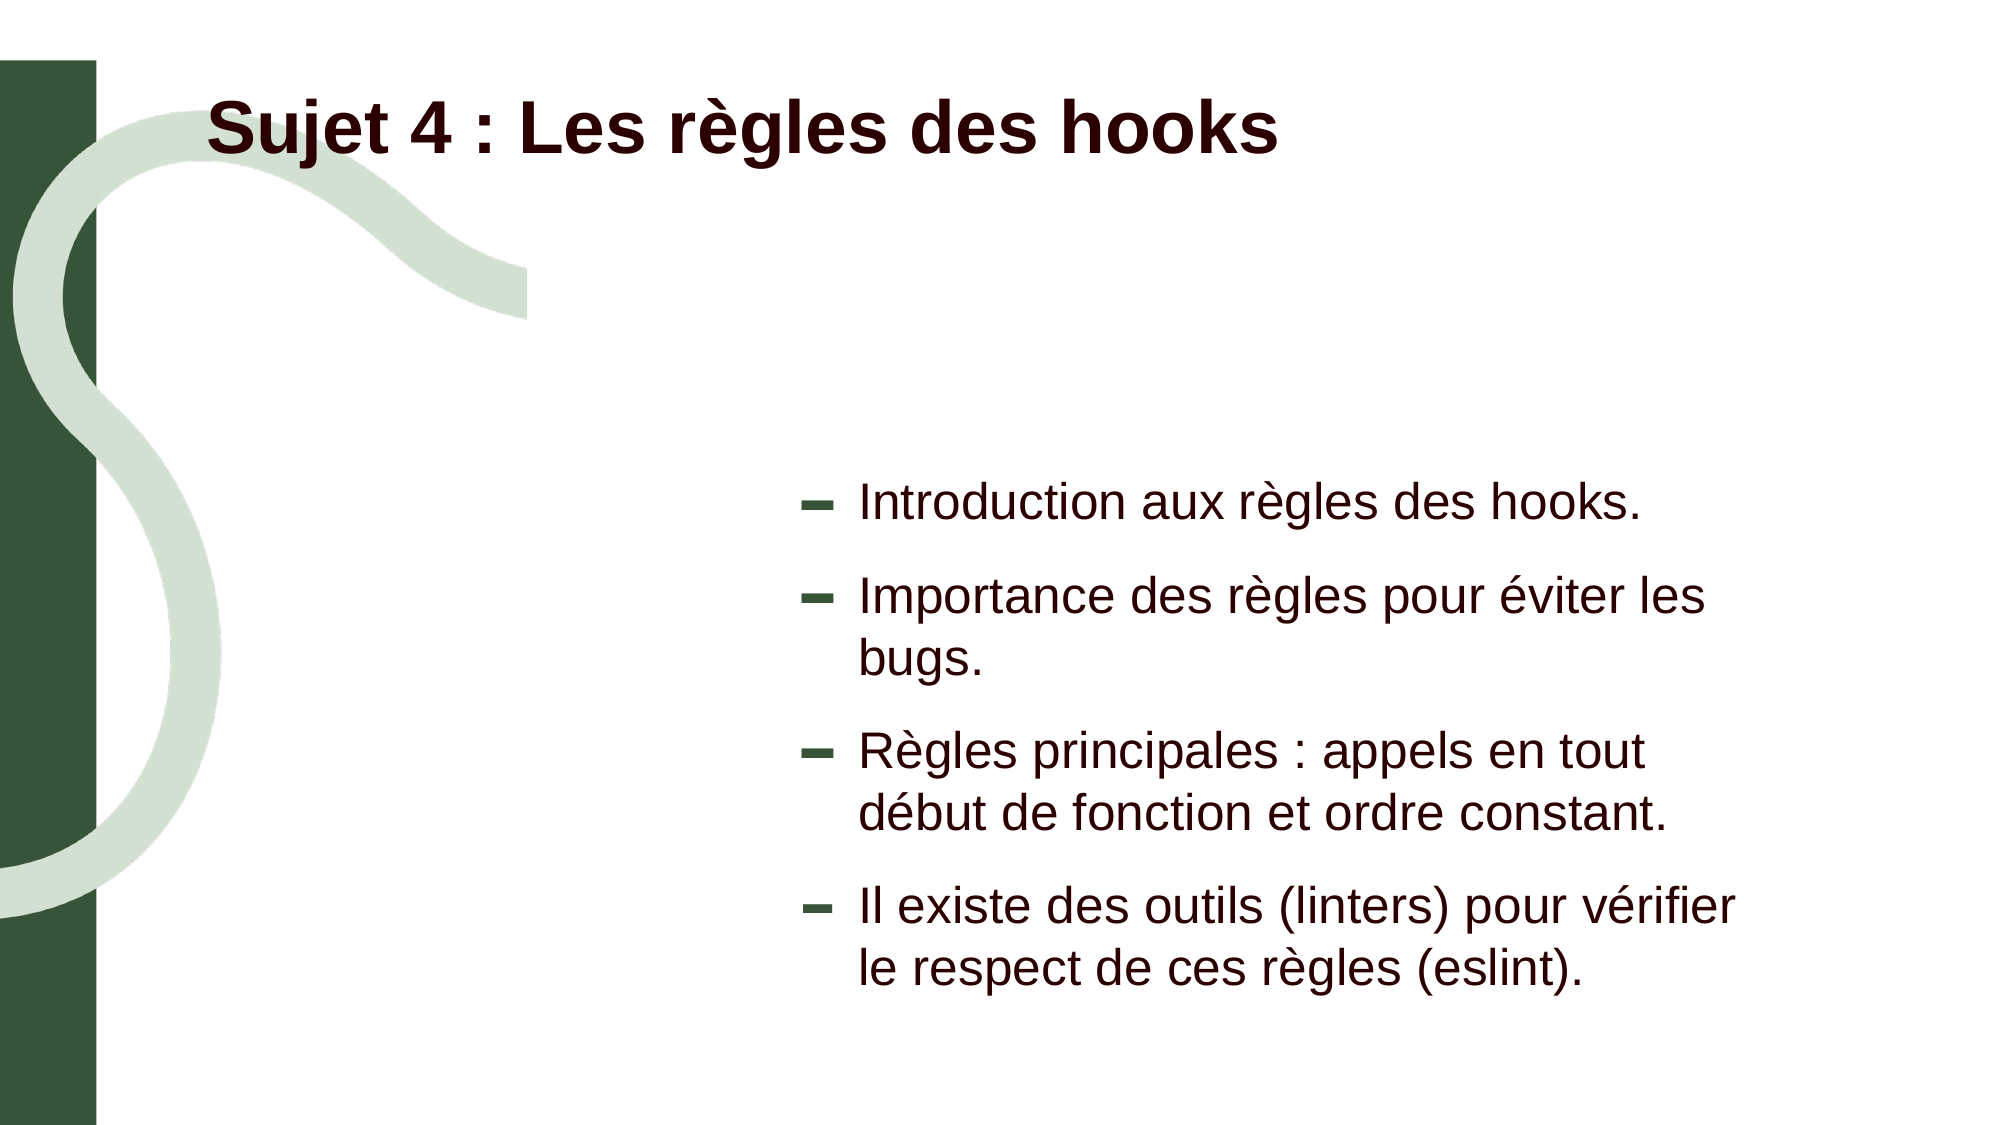

# Sujet 4 : Les règles des hooks

Introduction aux règles des hooks.
Importance des règles pour éviter les bugs.
Règles principales : appels en tout début de fonction et ordre constant.
Il existe des outils (linters) pour vérifier le respect de ces règles (eslint).